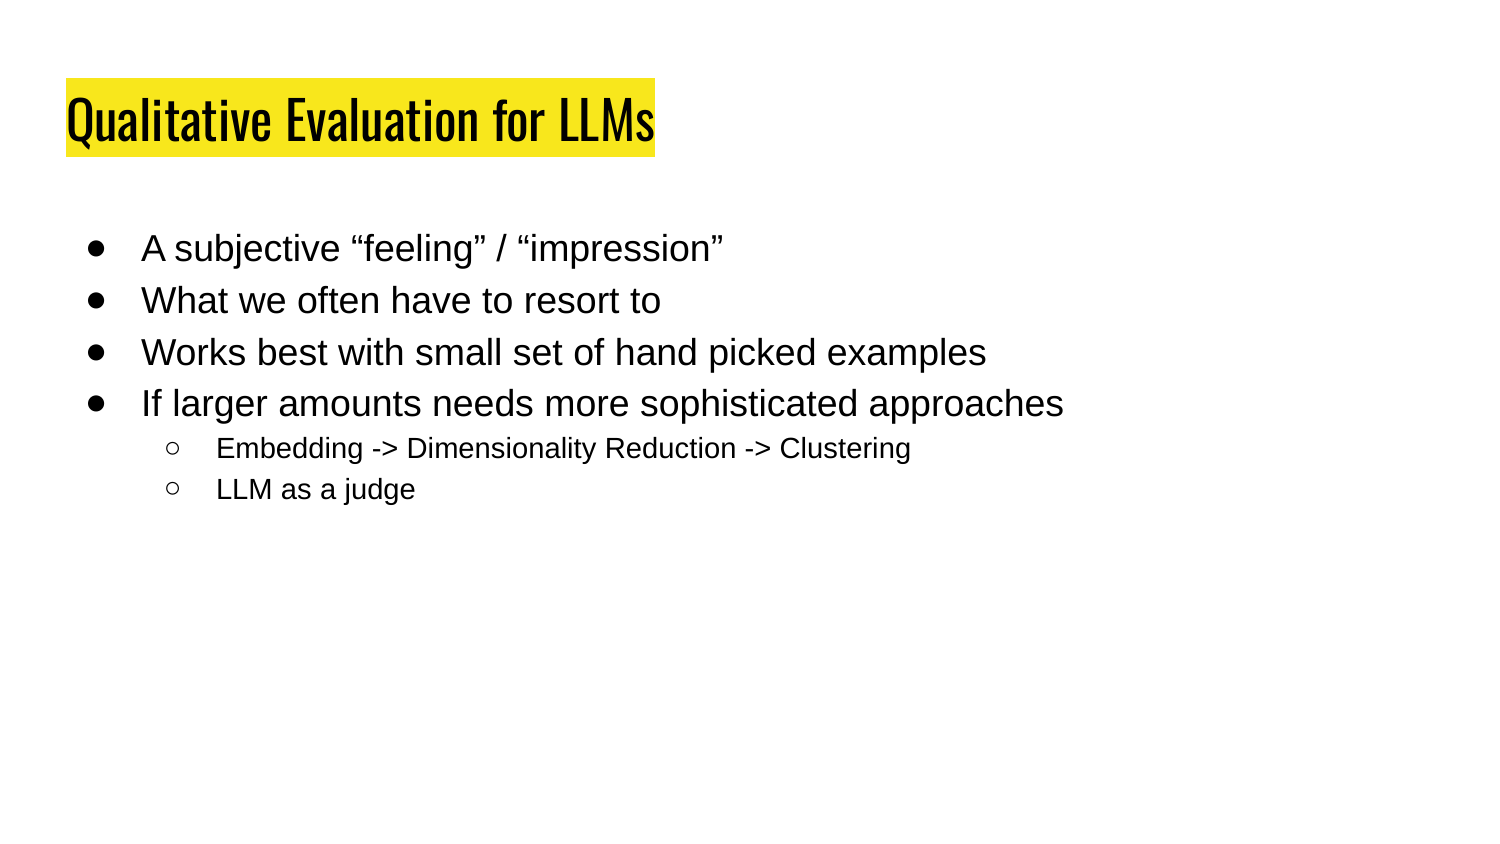

# Qualitative Evaluation for LLMs
A subjective “feeling” / “impression”
What we often have to resort to
Works best with small set of hand picked examples
If larger amounts needs more sophisticated approaches
Embedding -> Dimensionality Reduction -> Clustering
LLM as a judge